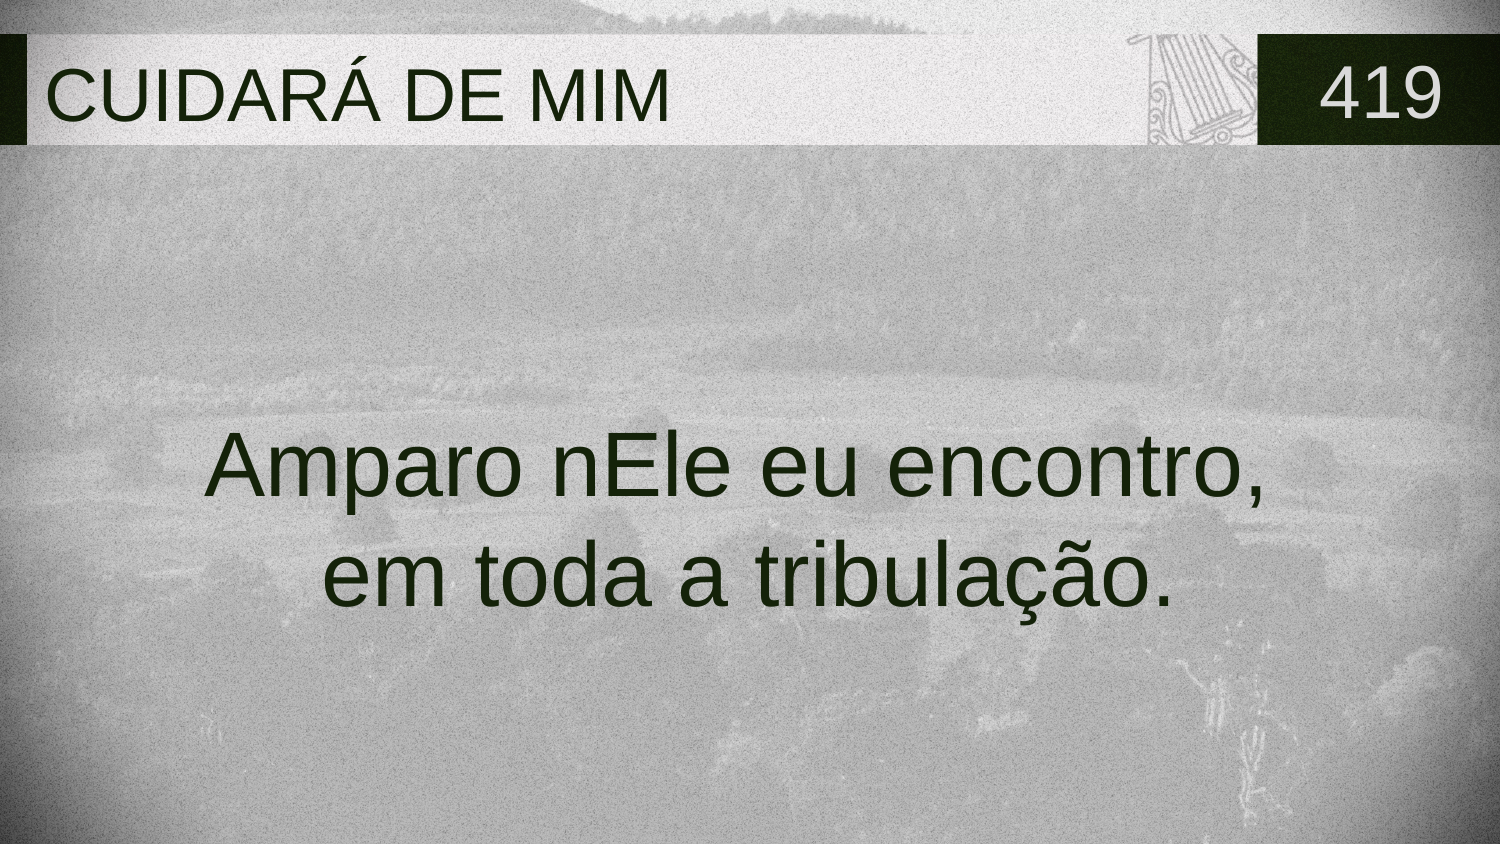

# CUIDARÁ DE MIM
419
Amparo nEle eu encontro,
em toda a tribulação.